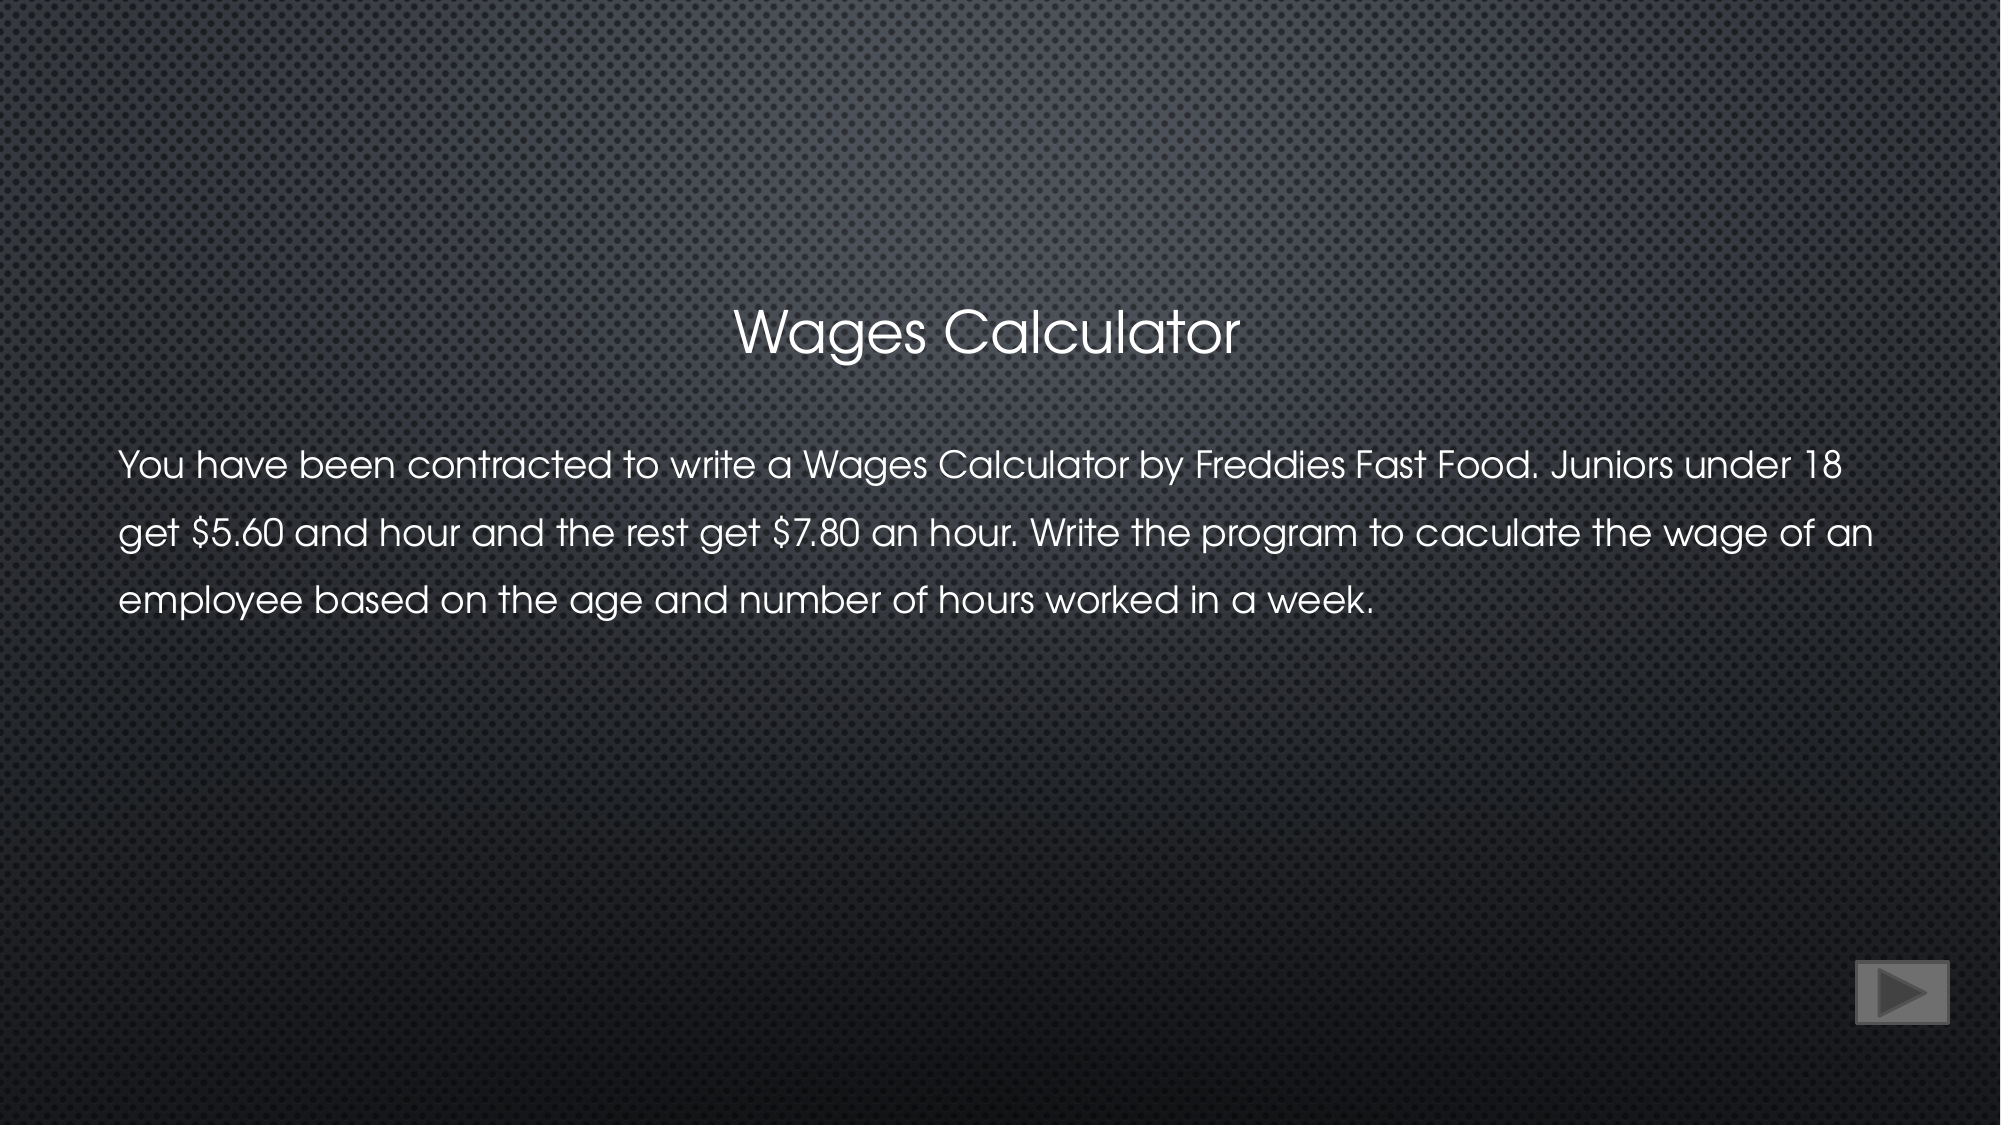

Wages Calculator
You have been contracted to write a Wages Calculator by Freddies Fast Food. Juniors under 18
get $5.60 and hour and the rest get $7.80 an hour. Write the program to caculate the wage of an employee based on the age and number of hours worked in a week.